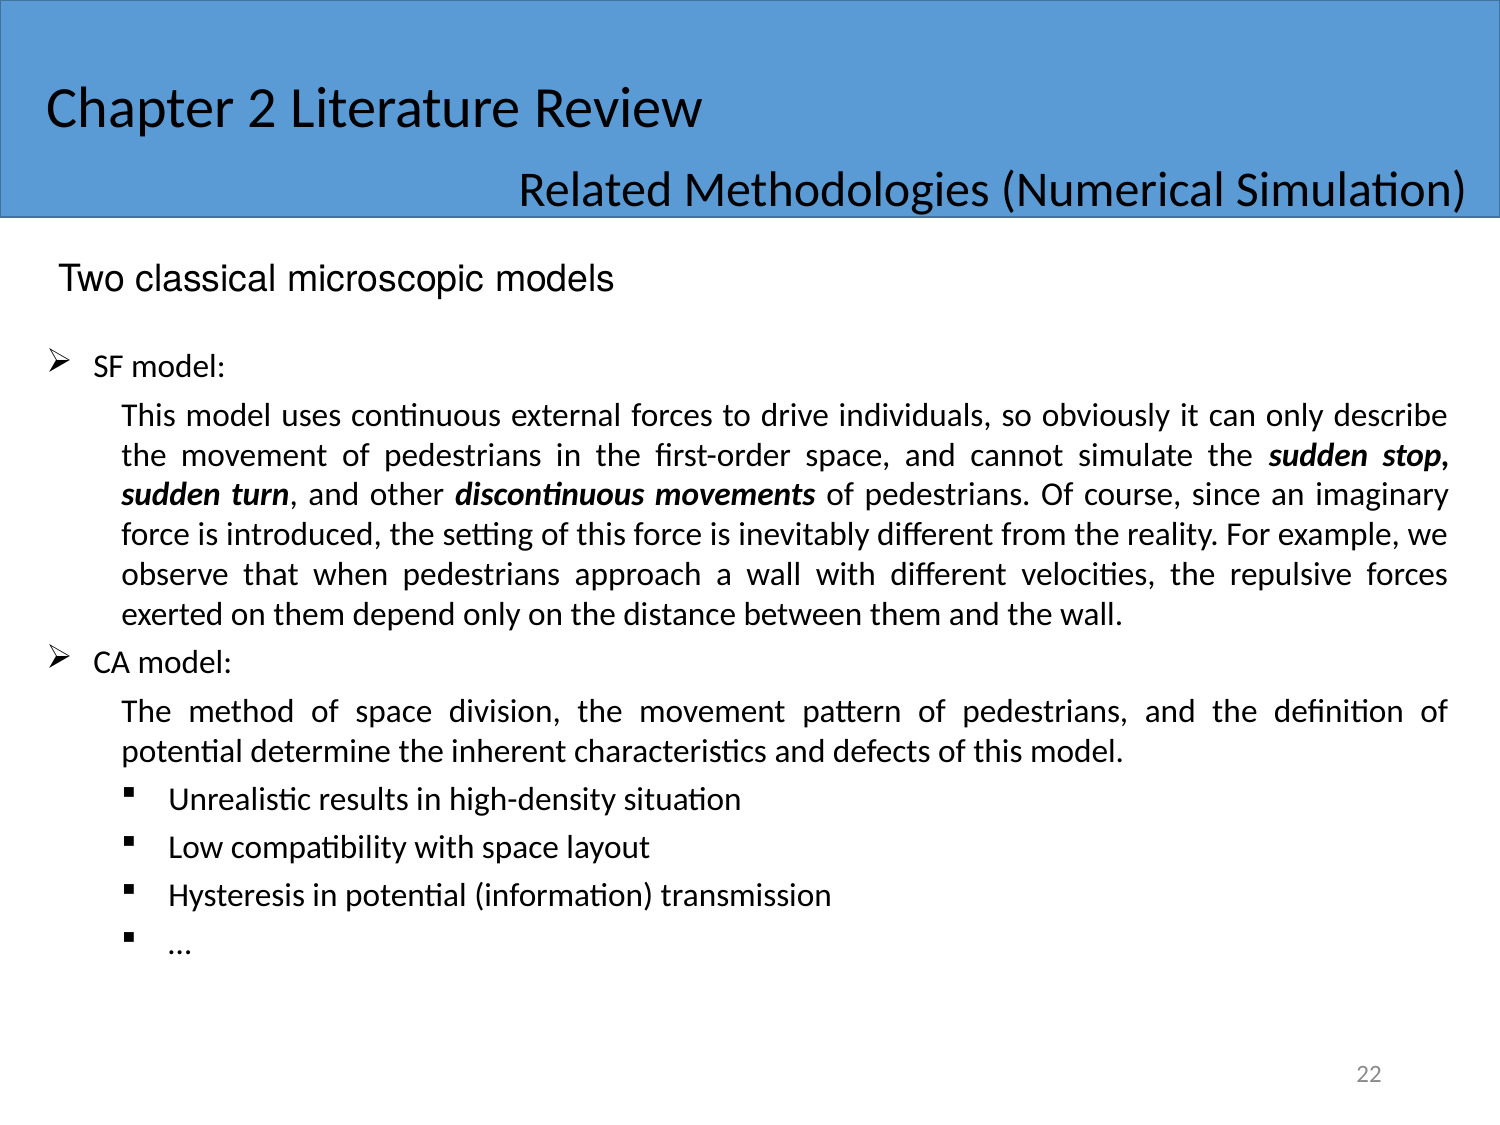

# Chapter 2 Literature Review
Related Methodologies (Numerical Simulation)
Two classical microscopic models
SF model:
This model uses continuous external forces to drive individuals, so obviously it can only describe the movement of pedestrians in the first-order space, and cannot simulate the sudden stop, sudden turn, and other discontinuous movements of pedestrians. Of course, since an imaginary force is introduced, the setting of this force is inevitably different from the reality. For example, we observe that when pedestrians approach a wall with different velocities, the repulsive forces exerted on them depend only on the distance between them and the wall.
CA model:
The method of space division, the movement pattern of pedestrians, and the definition of potential determine the inherent characteristics and defects of this model.
Unrealistic results in high-density situation
Low compatibility with space layout
Hysteresis in potential (information) transmission
…
22